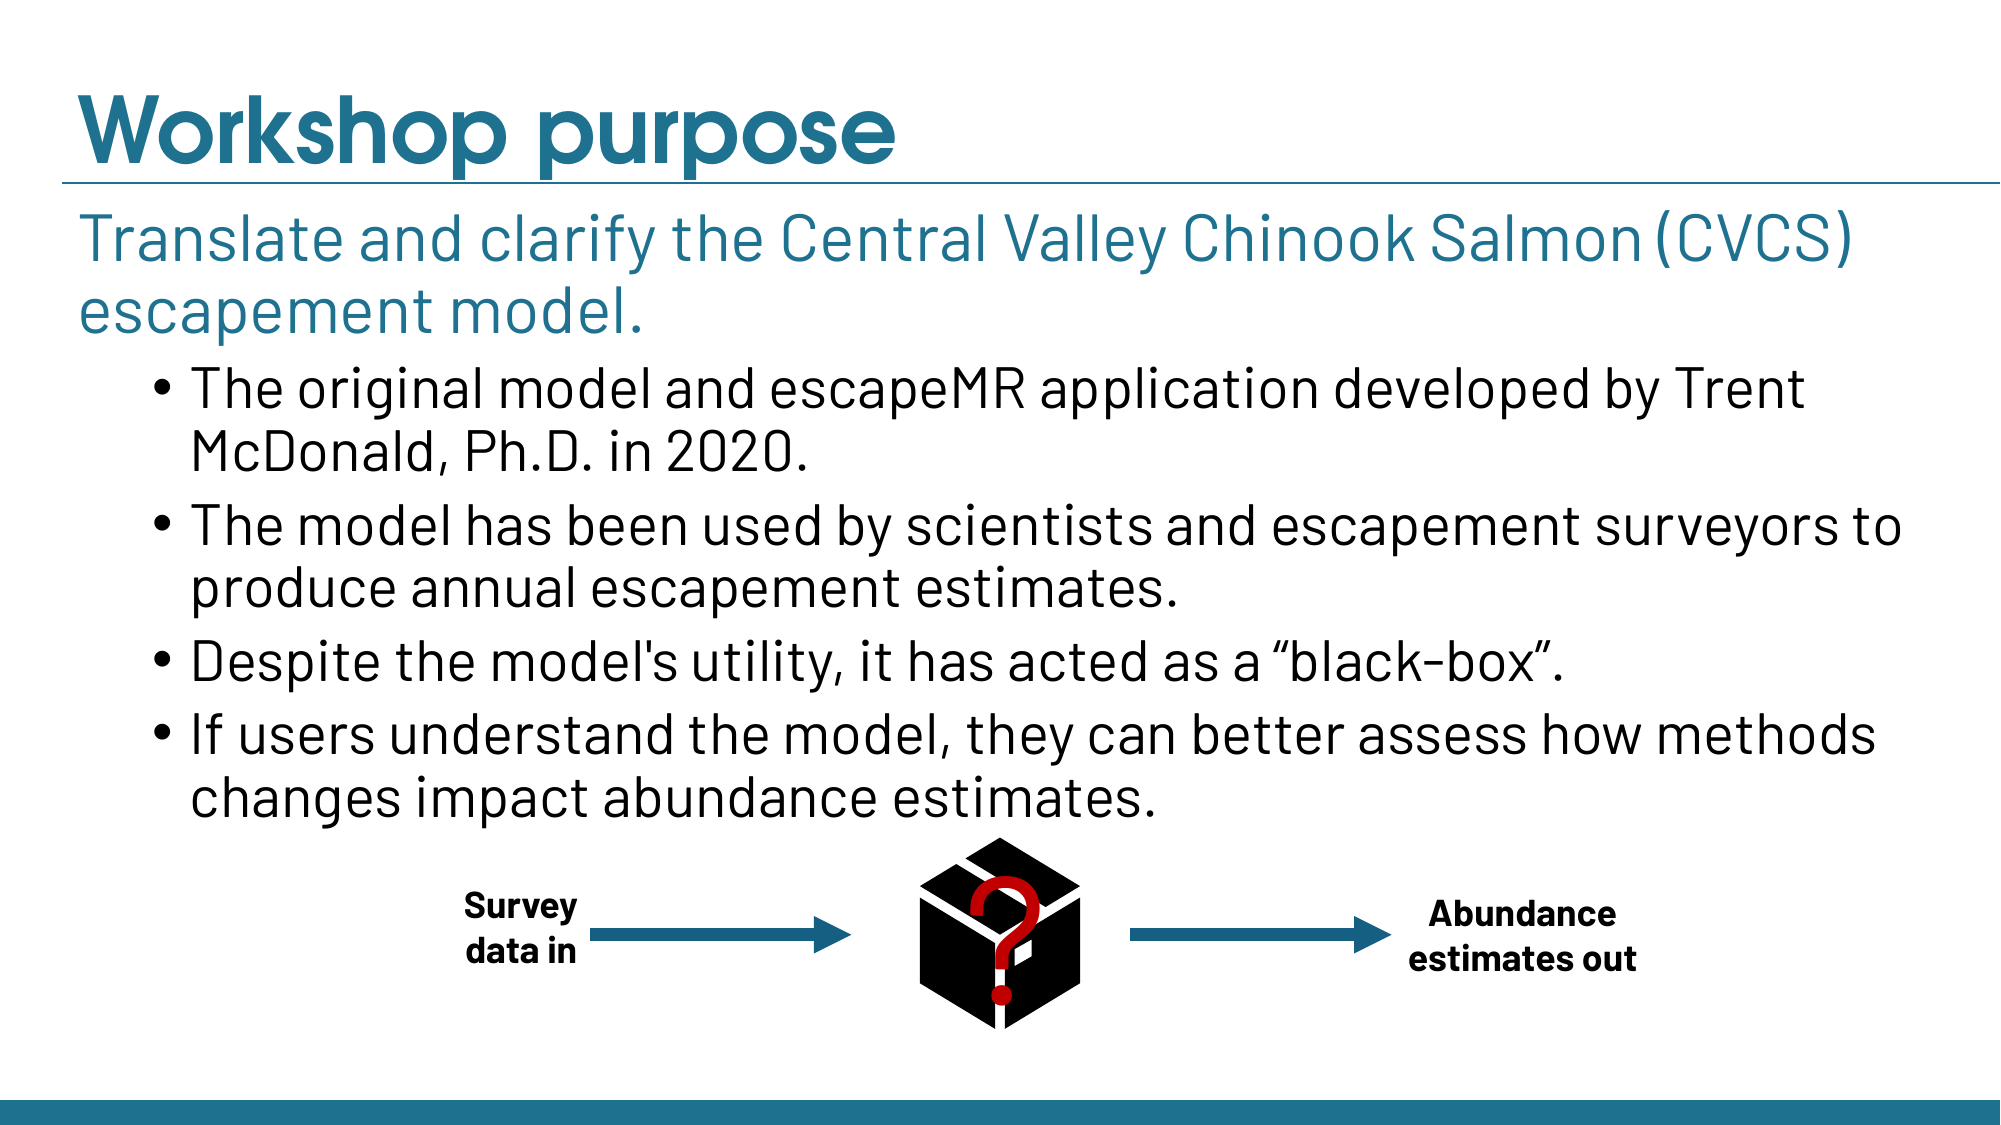

# Workshop purpose
Translate and clarify the Central Valley Chinook Salmon (CVCS) escapement model.
The original model and escapeMR application developed by Trent McDonald, Ph.D. in 2020.
The model has been used by scientists and escapement surveyors to produce annual escapement estimates.
Despite the model's utility, it has acted as a “black-box”.
If users understand the model, they can better assess how methods changes impact abundance estimates.
?

Survey data in
Abundance estimates out